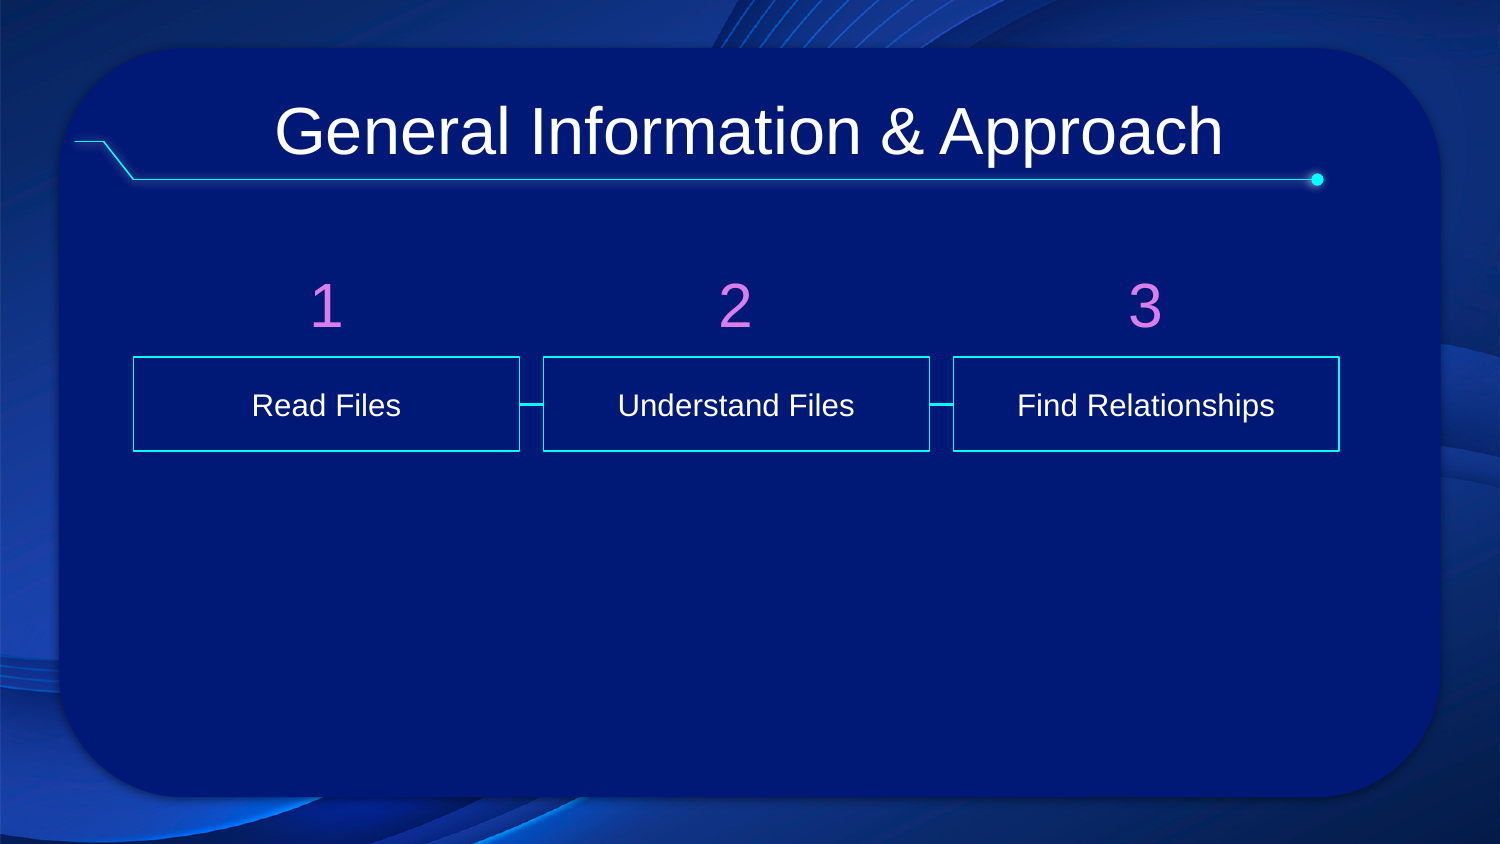

# General Information & Approach
1
2
3
Read Files
Understand Files
Find Relationships